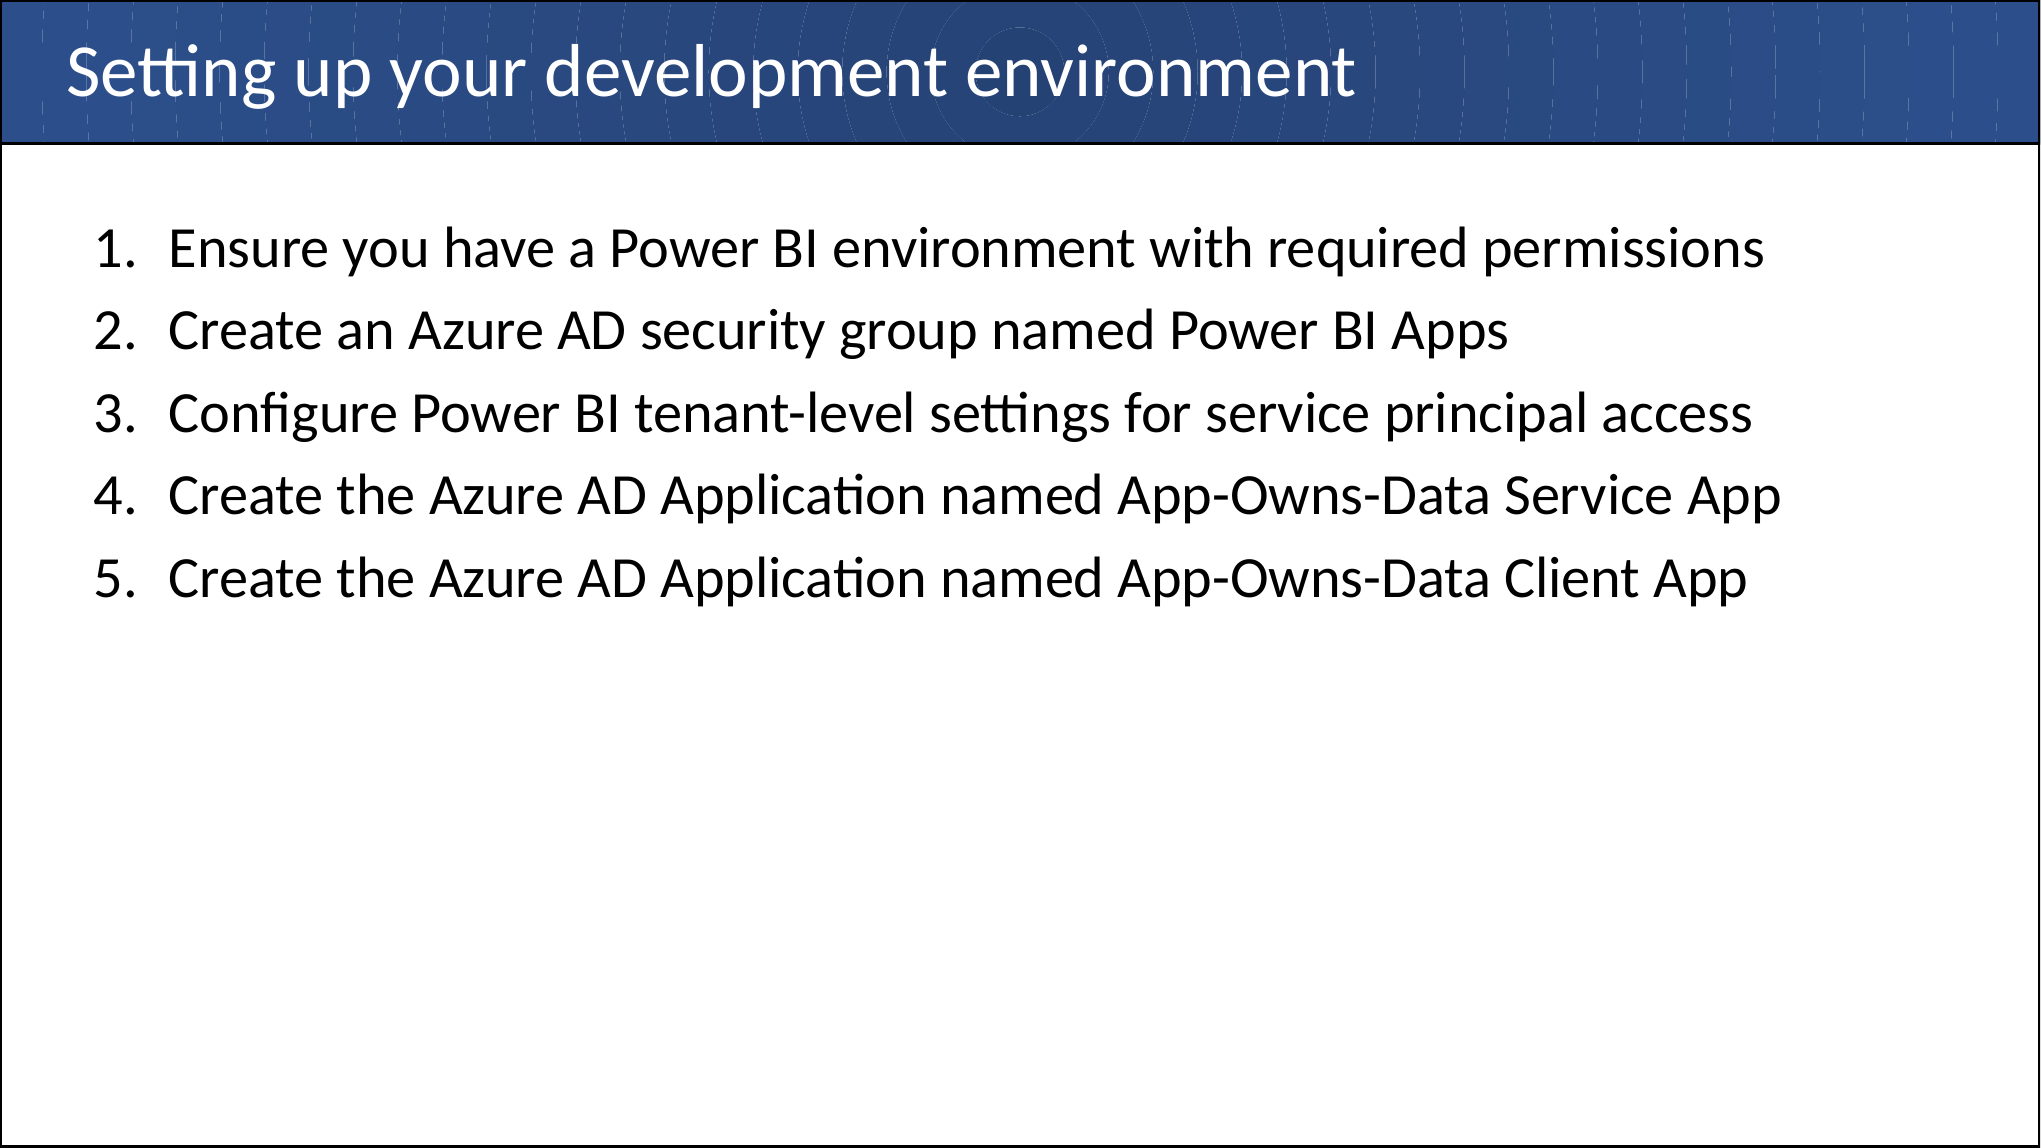

# Setting up your development environment
Ensure you have a Power BI environment with required permissions
Create an Azure AD security group named Power BI Apps
Configure Power BI tenant-level settings for service principal access
Create the Azure AD Application named App-Owns-Data Service App
Create the Azure AD Application named App-Owns-Data Client App